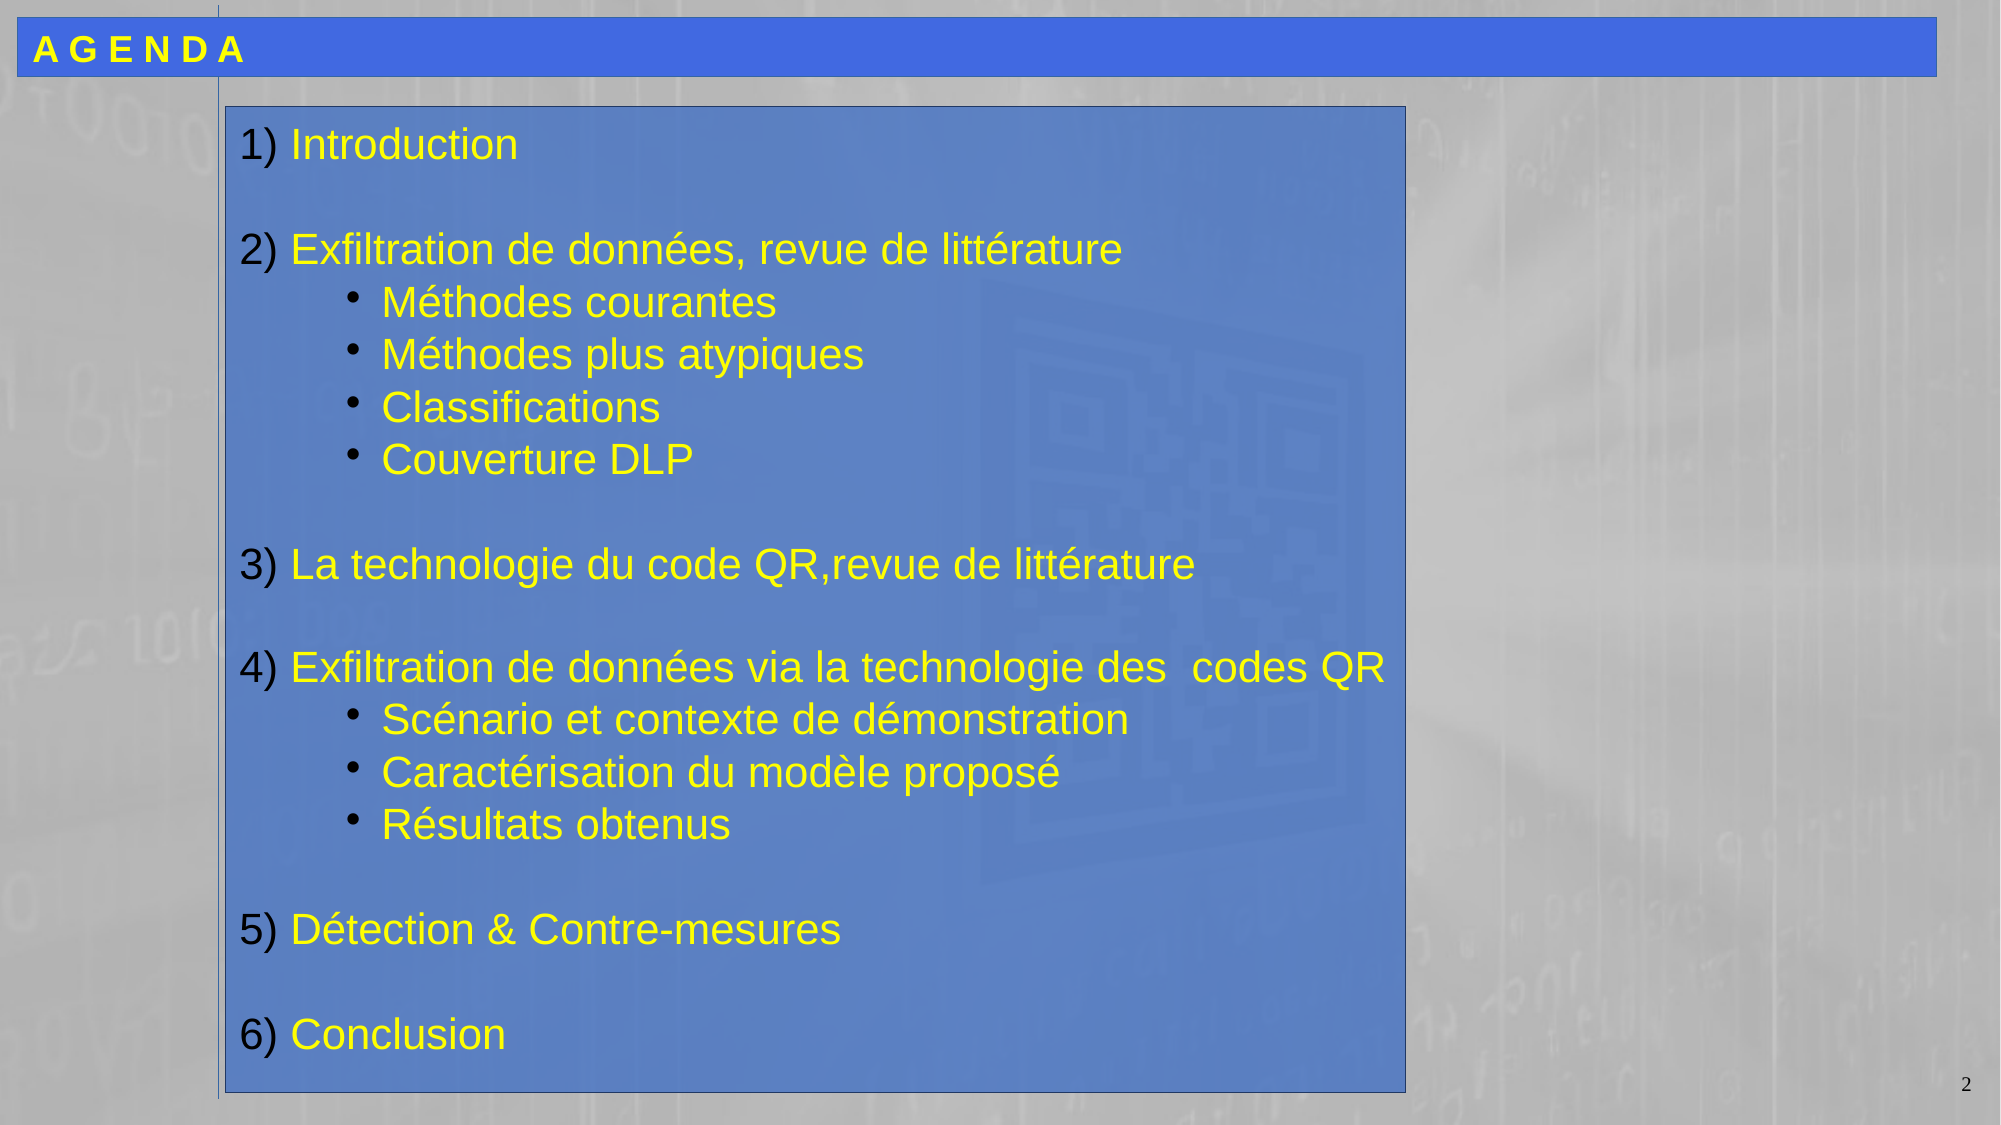

A G E N D A

 Introduction
 Exfiltration de données, revue de littérature
Méthodes courantes
Méthodes plus atypiques
Classifications
Couverture DLP
 La technologie du code QR,revue de littérature

 Exfiltration de données via la technologie des  codes QR
Scénario et contexte de démonstration
Caractérisation du modèle proposé
Résultats obtenus
 Détection & Contre-mesures
 Conclusion

2